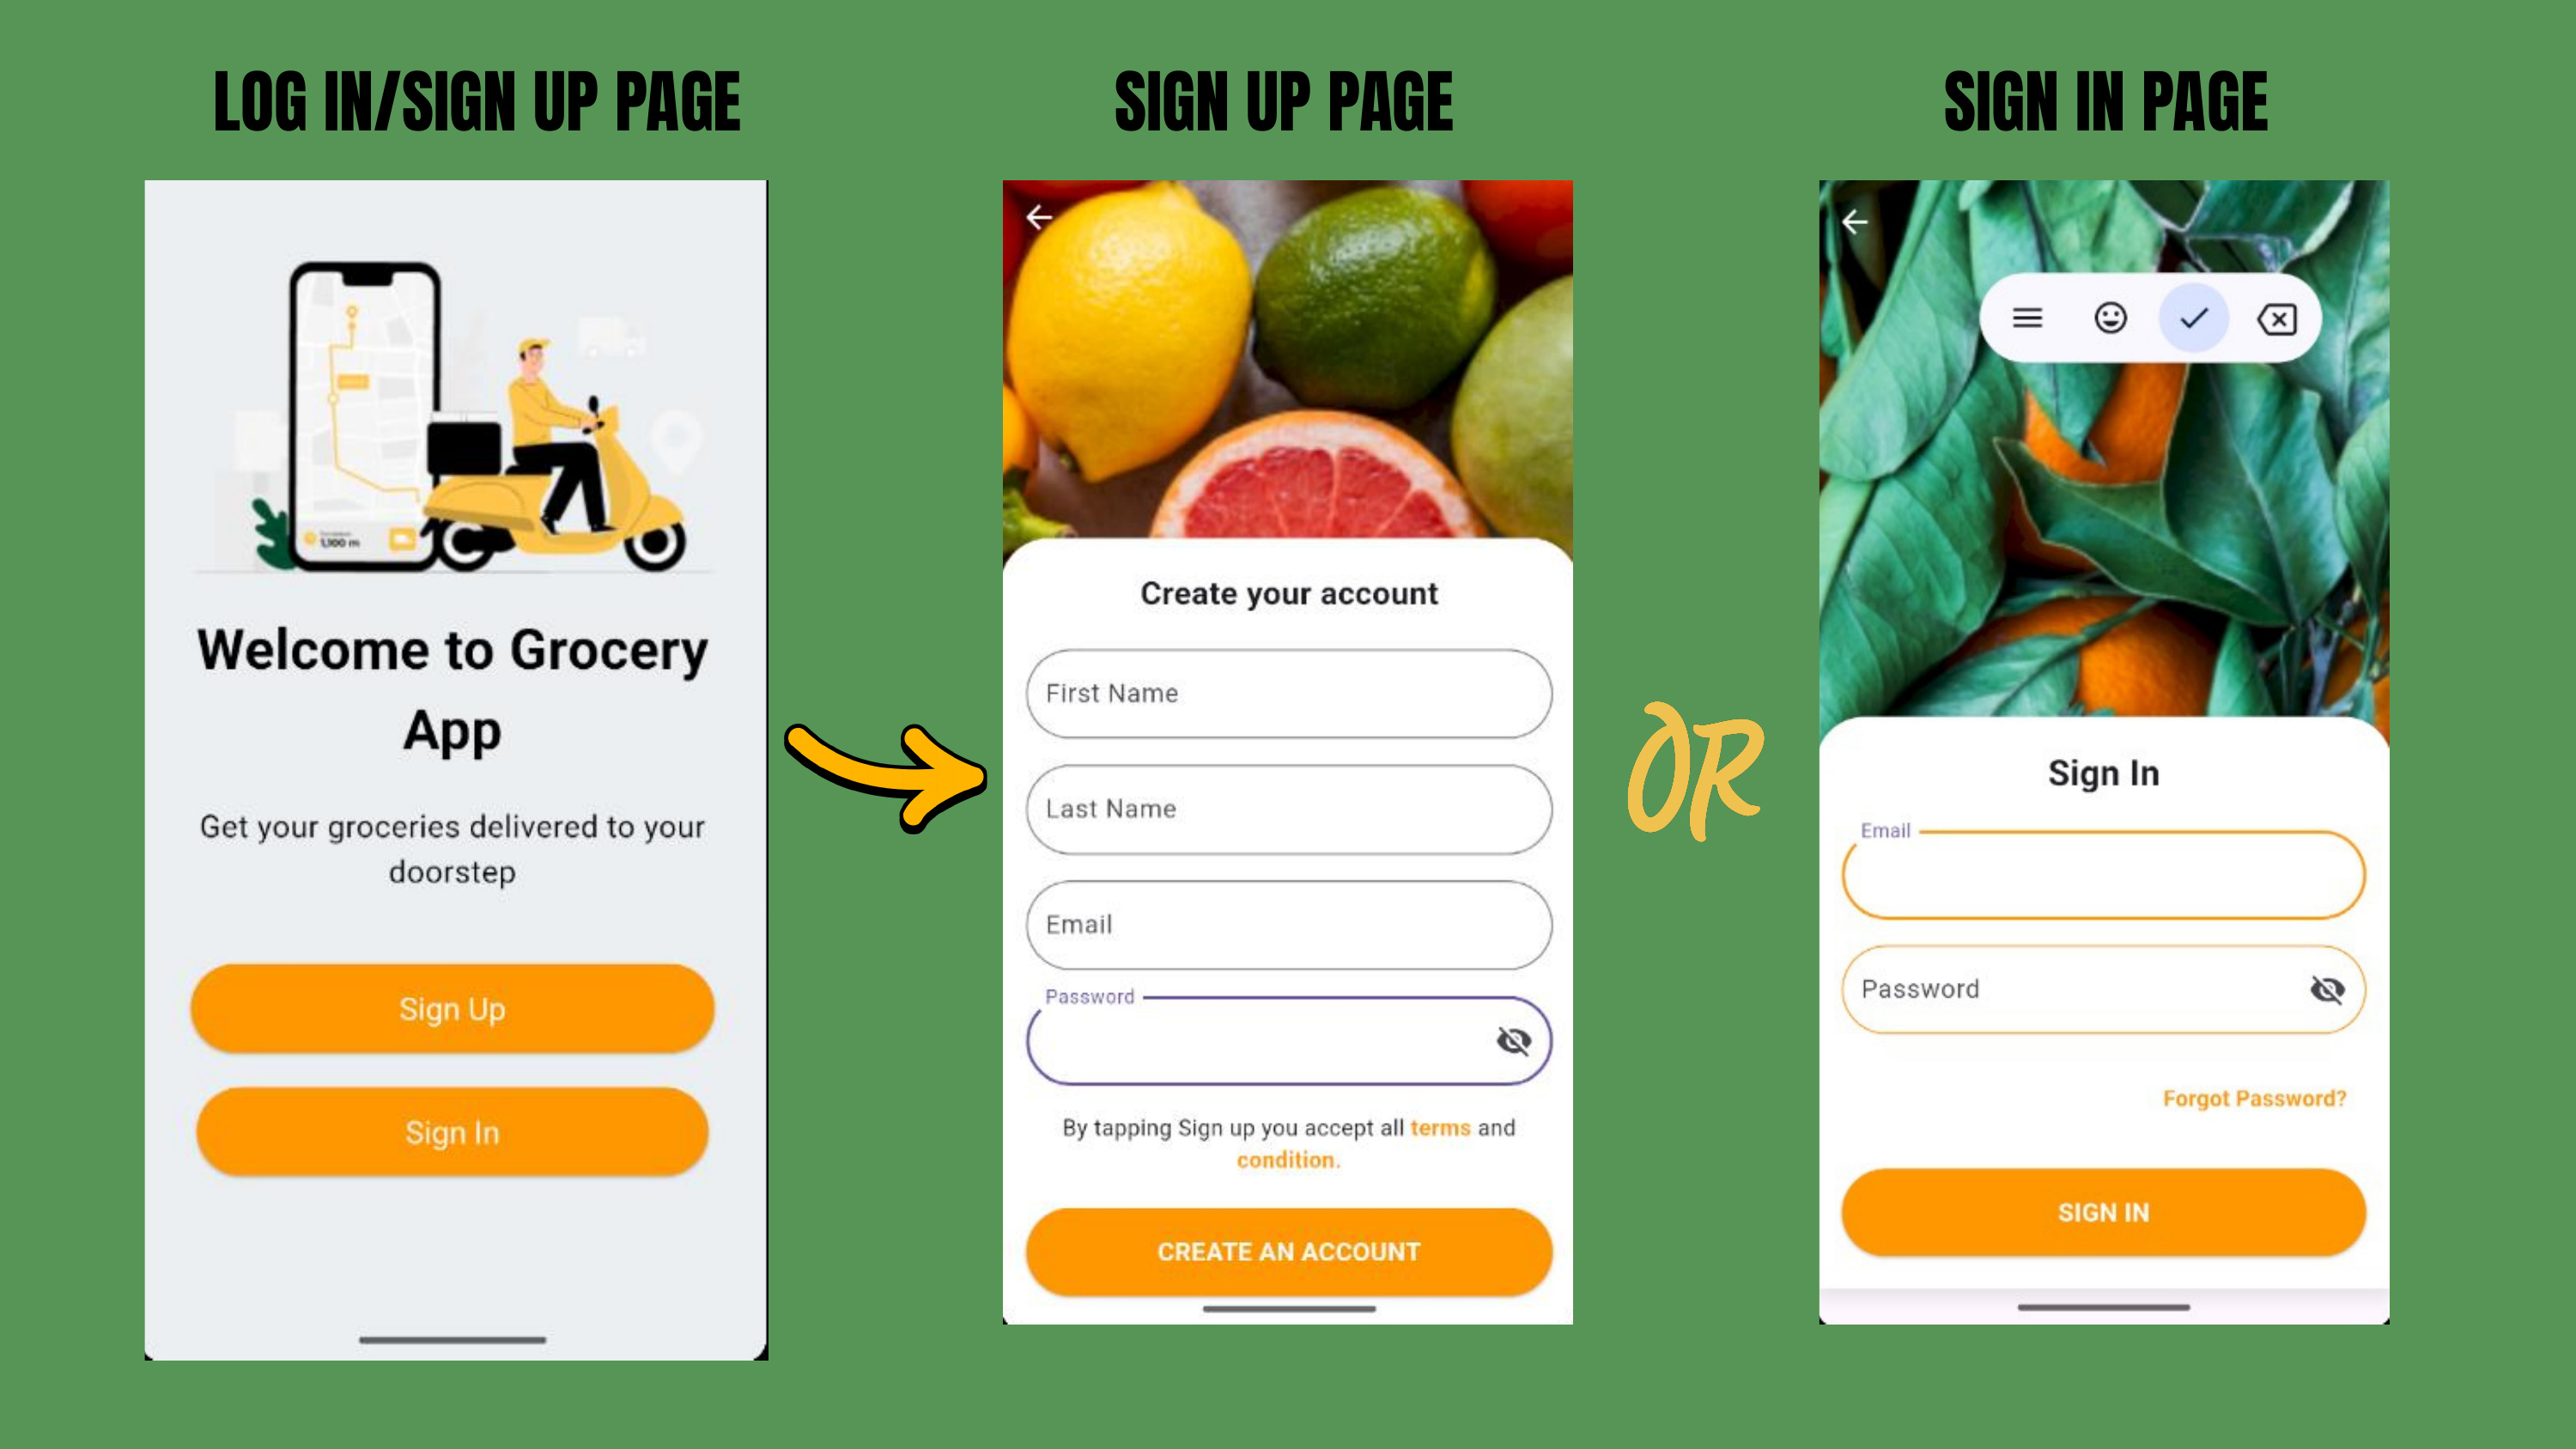

LOG IN/SIGN UP PAGE
SIGN UP PAGE
SIGN IN PAGE